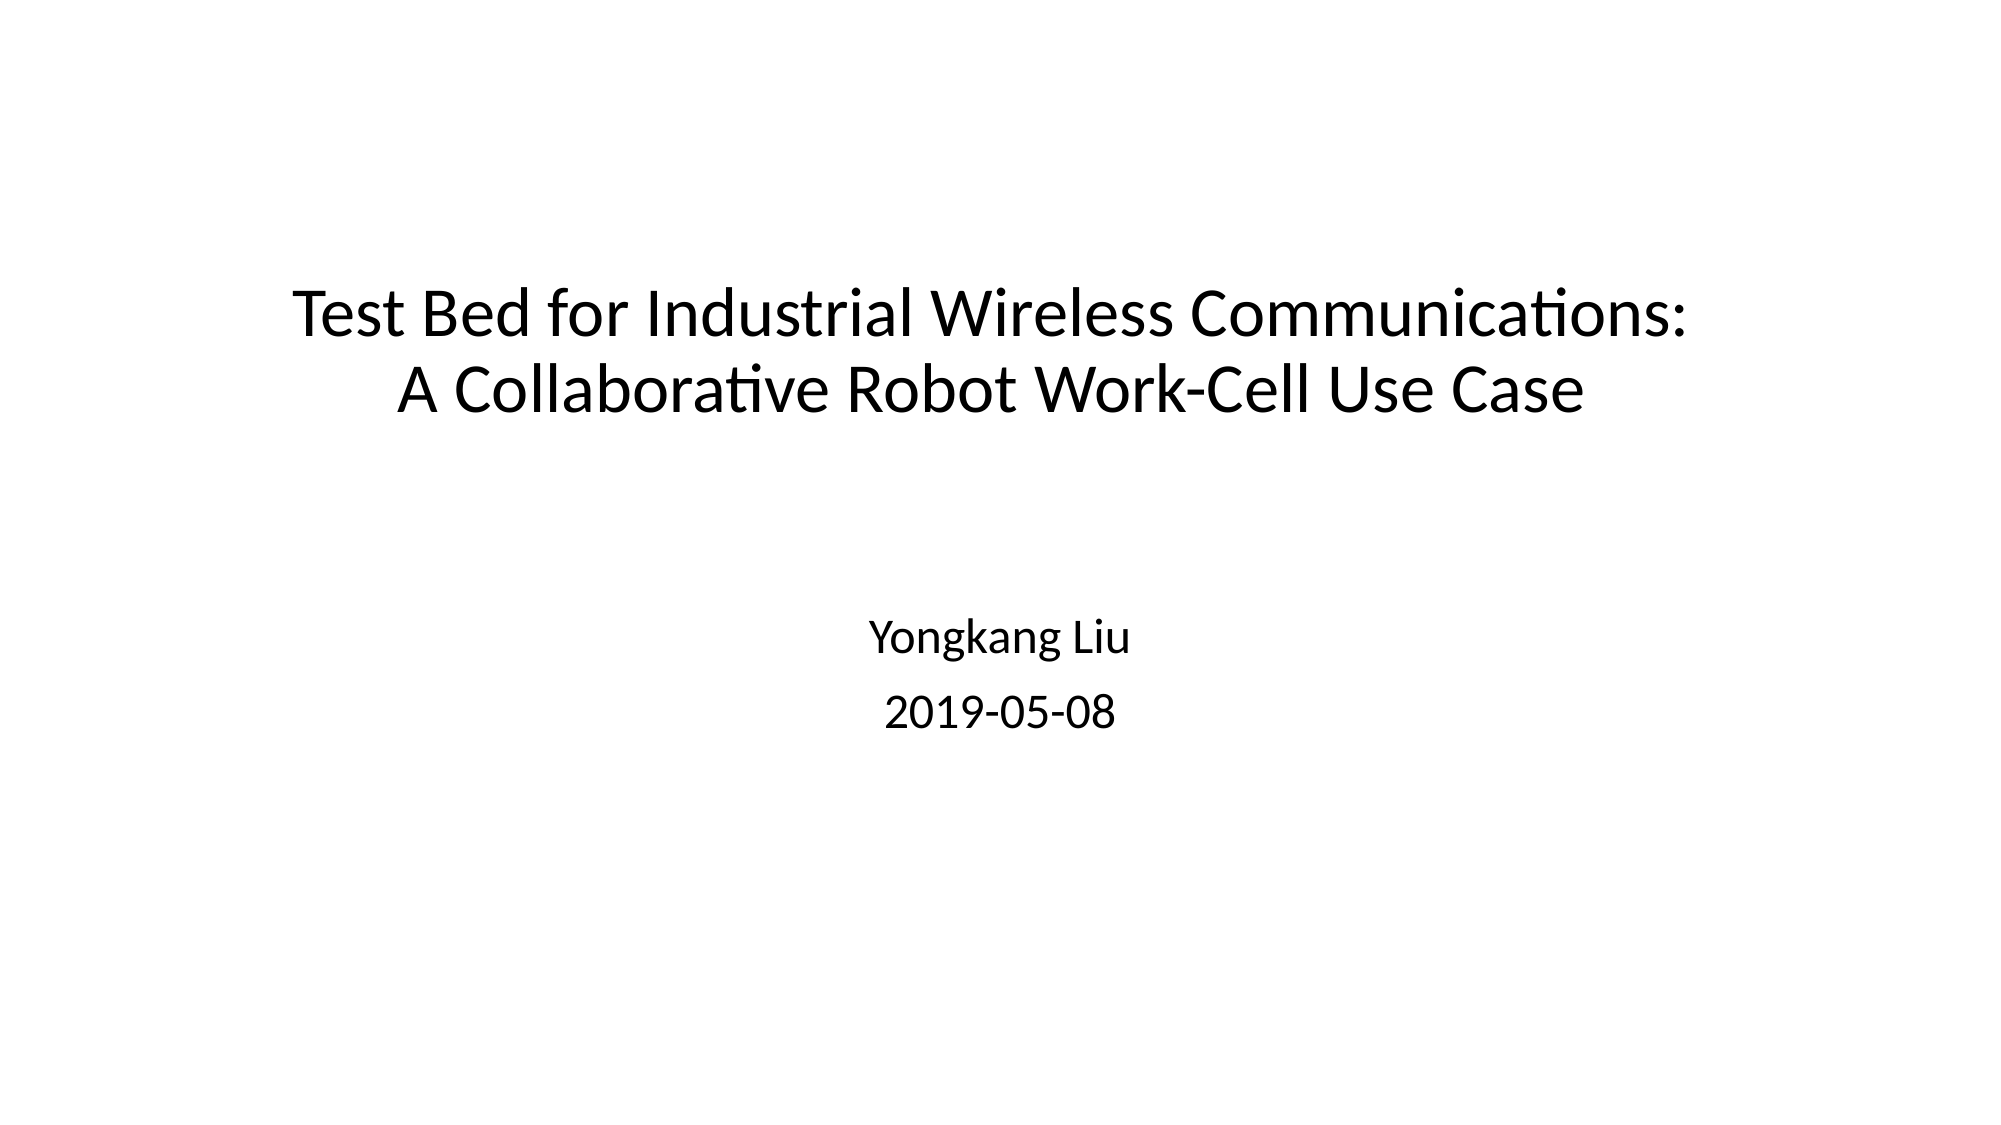

# Test Bed for Industrial Wireless Communications: A Collaborative Robot Work-Cell Use Case
Yongkang Liu
2019-05-08